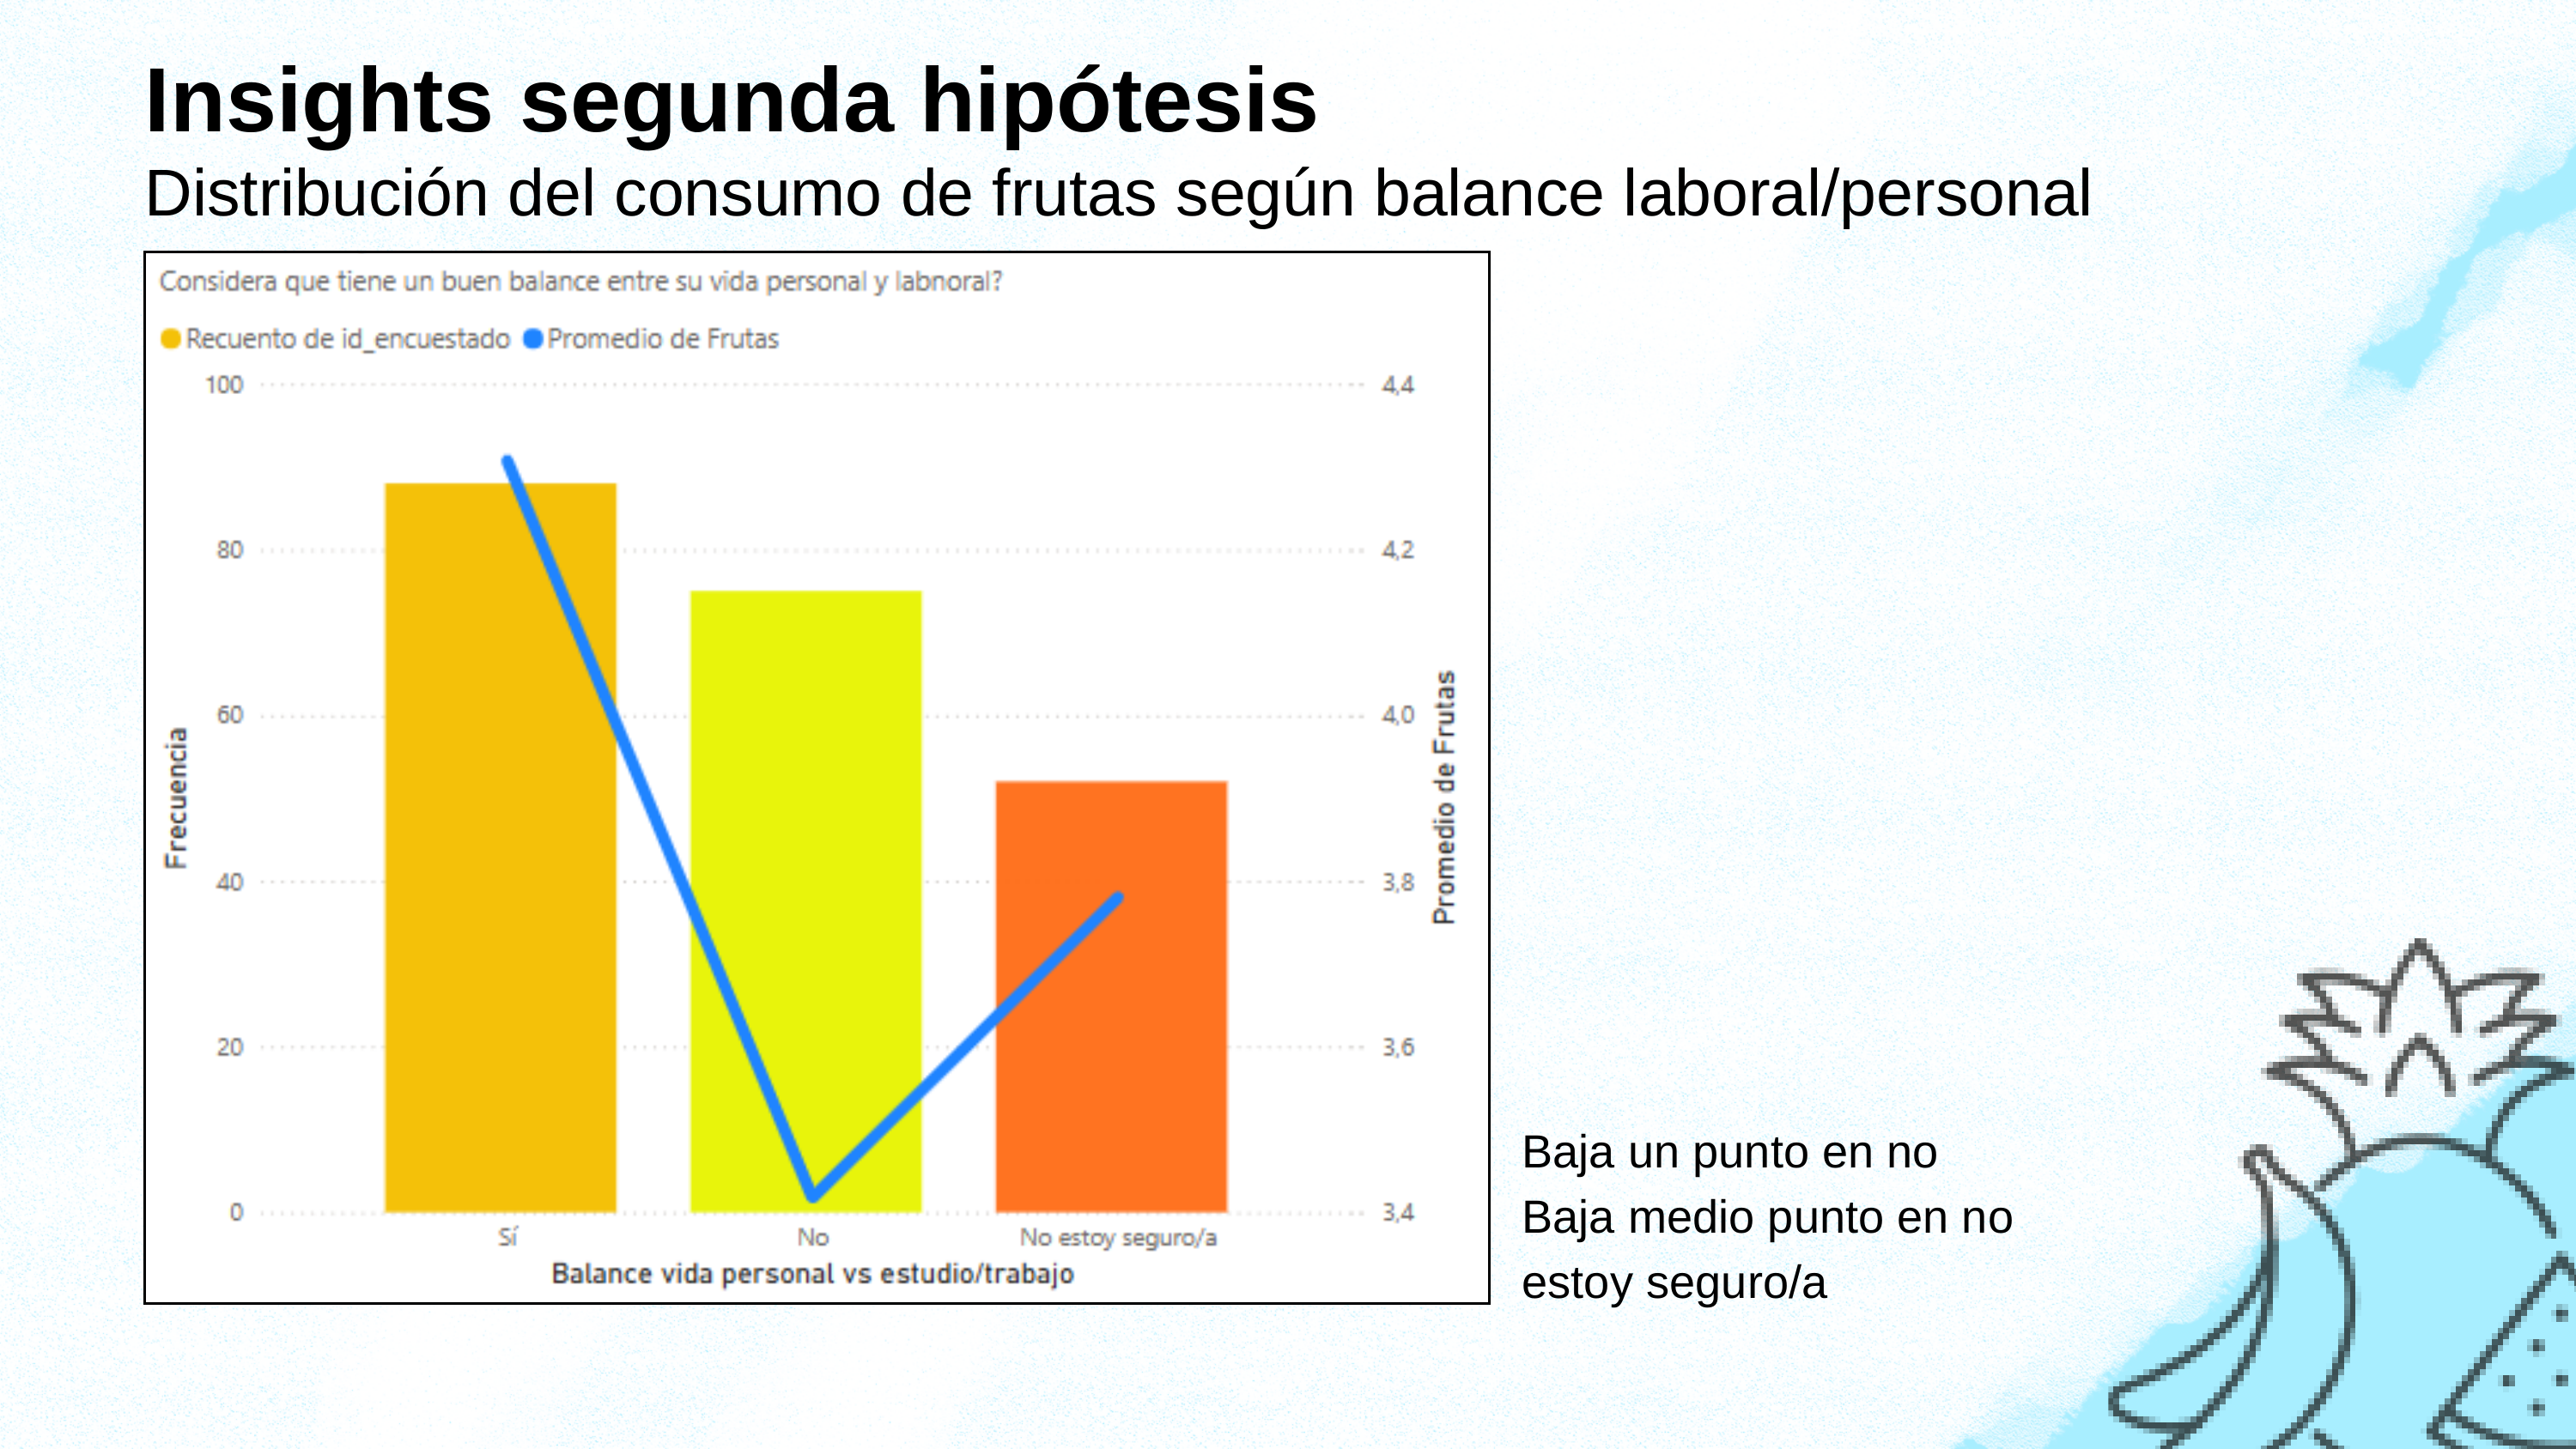

Insights segunda hipótesis
Distribución del consumo de frutas según balance laboral/personal

Baja un punto en no
Baja medio punto en no estoy seguro/a